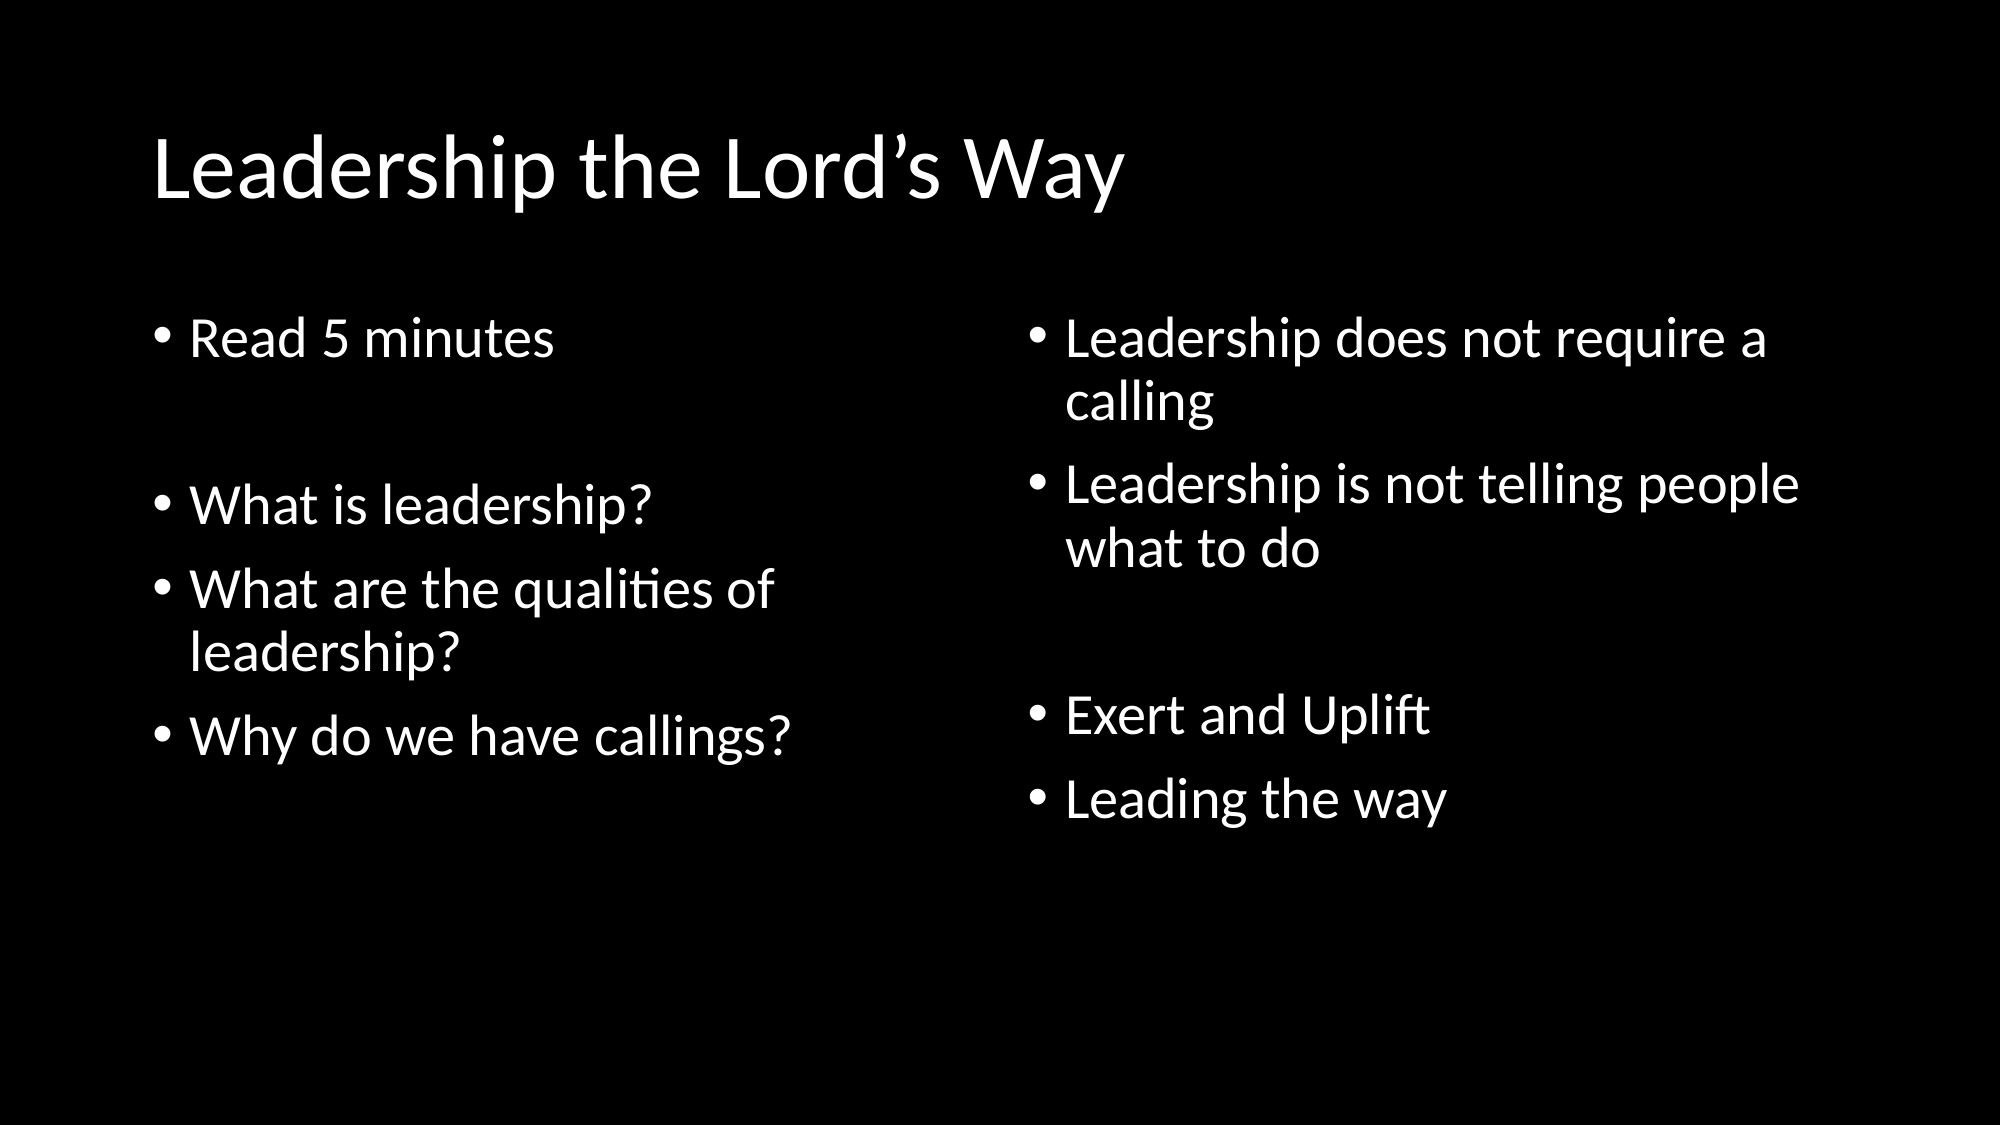

# Leadership the Lord’s Way
Read 5 minutes

What is leadership?
What are the qualities of leadership?
Why do we have callings?

Leadership does not require a calling
Leadership is not telling people what to do

Exert and Uplift
Leading the way